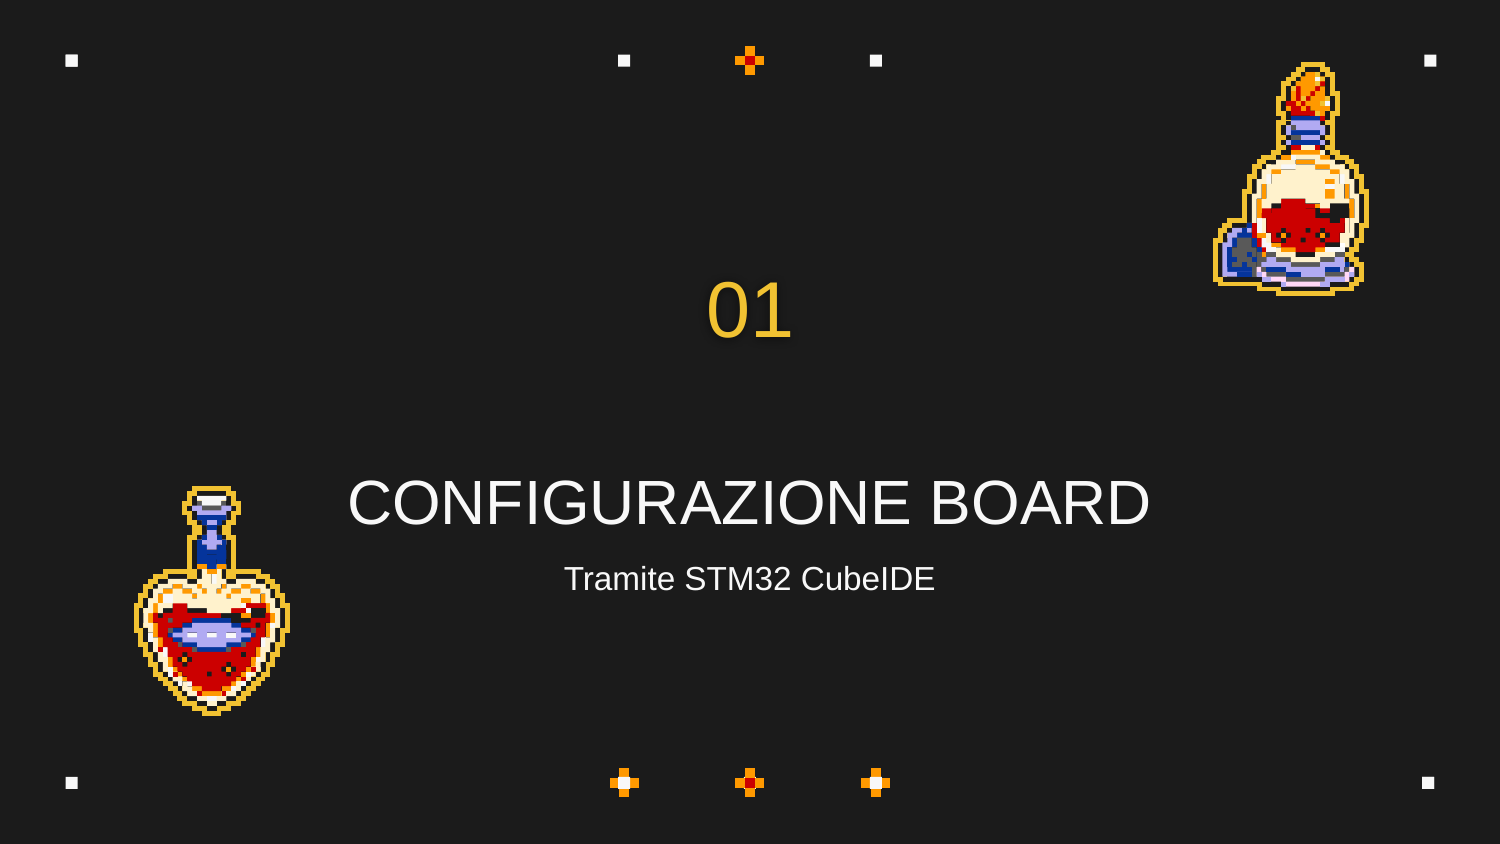

01
# CONFIGURAZIONE BOARD

Tramite STM32 CubeIDE